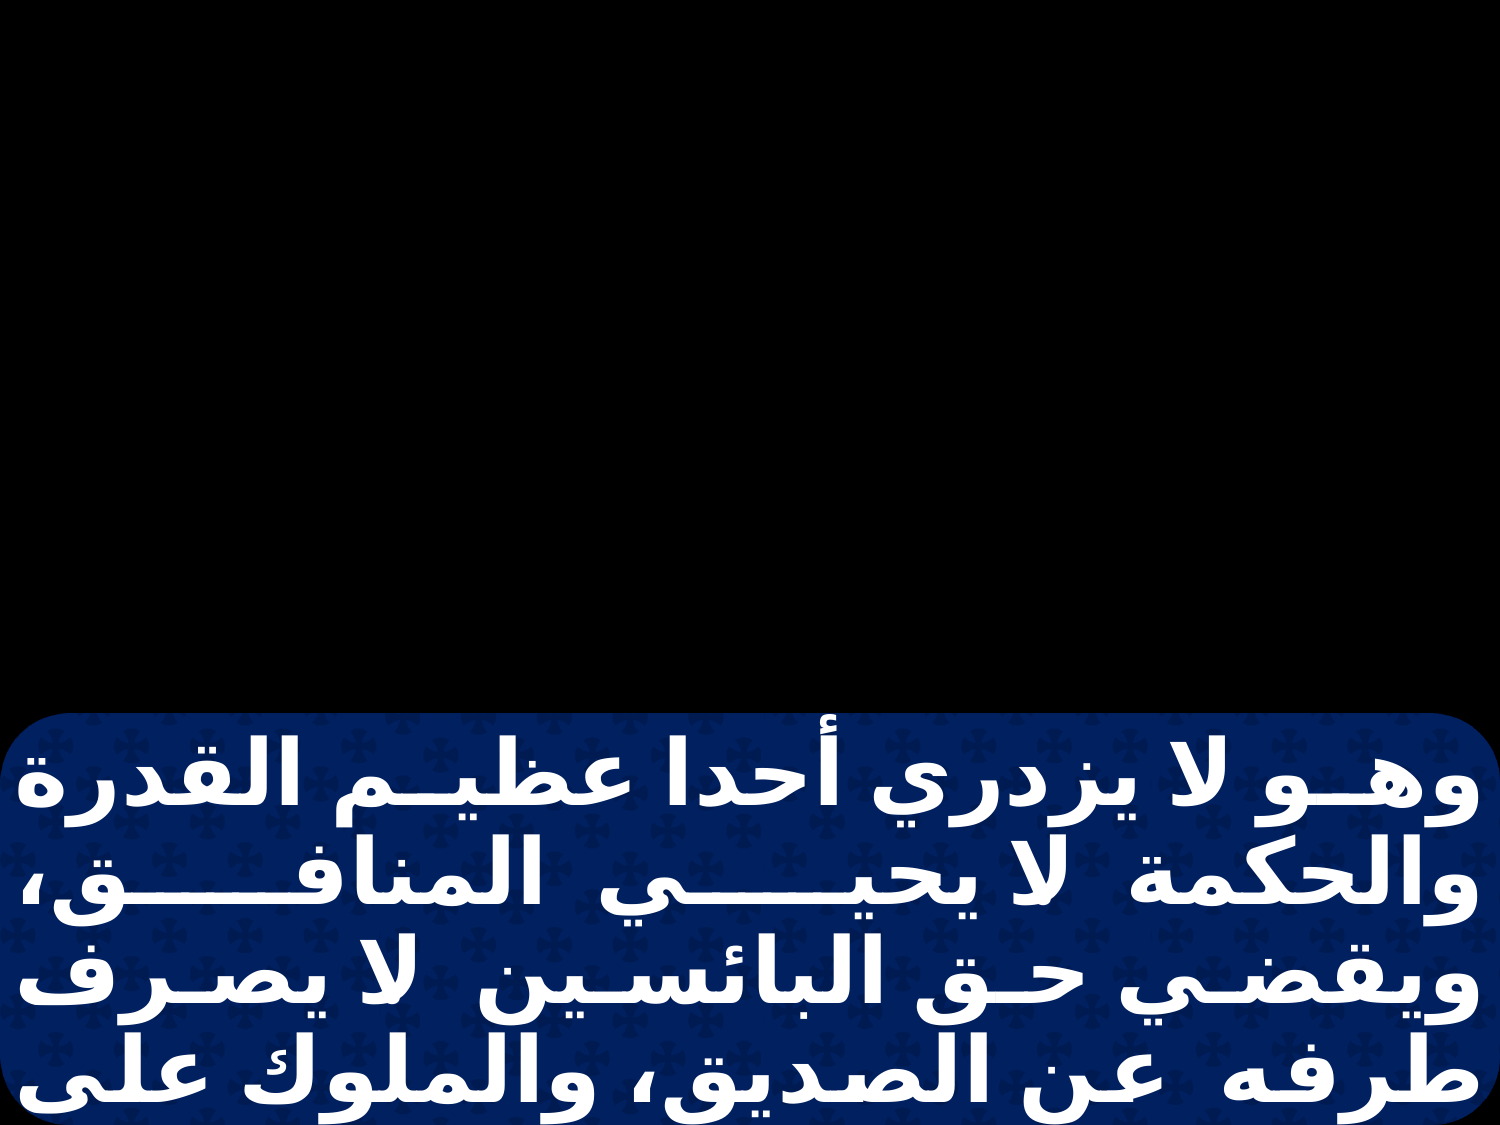

وهو لا يزدري أحدا عظيم القدرة والحكمة. لا يحيي  المنافق، ويقضي حق البائسين. لا يصرف طرفه  عن الصديق، والملوك على العرش هو يمكنهم على  الدوام، فيرتفعون. وإذا أوثقوا بالقيود، ونشبوا في